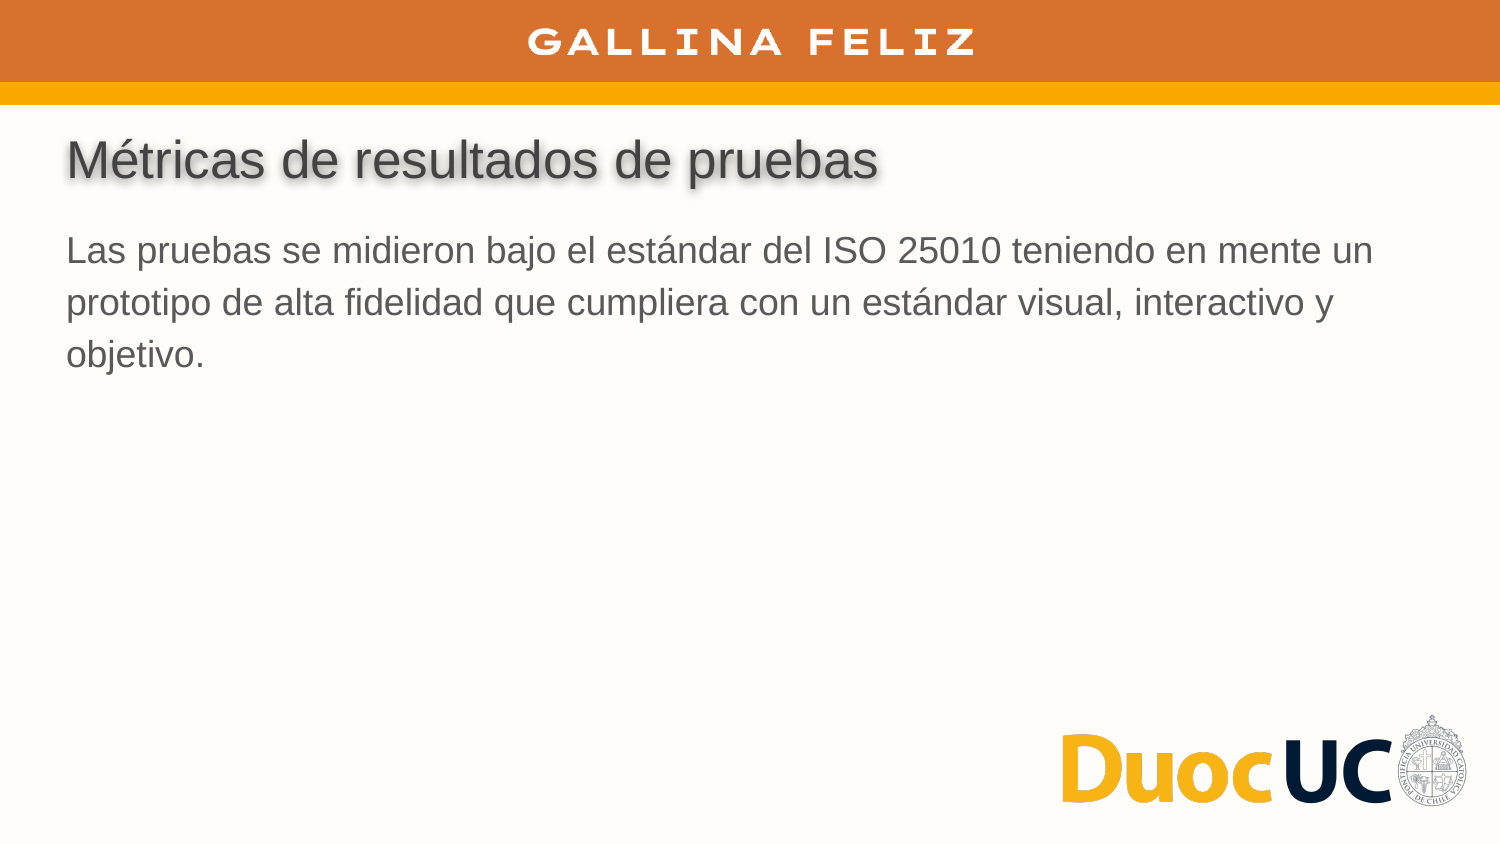

# Métricas de resultados de pruebas
Las pruebas se midieron bajo el estándar del ISO 25010 teniendo en mente un prototipo de alta fidelidad que cumpliera con un estándar visual, interactivo y objetivo.